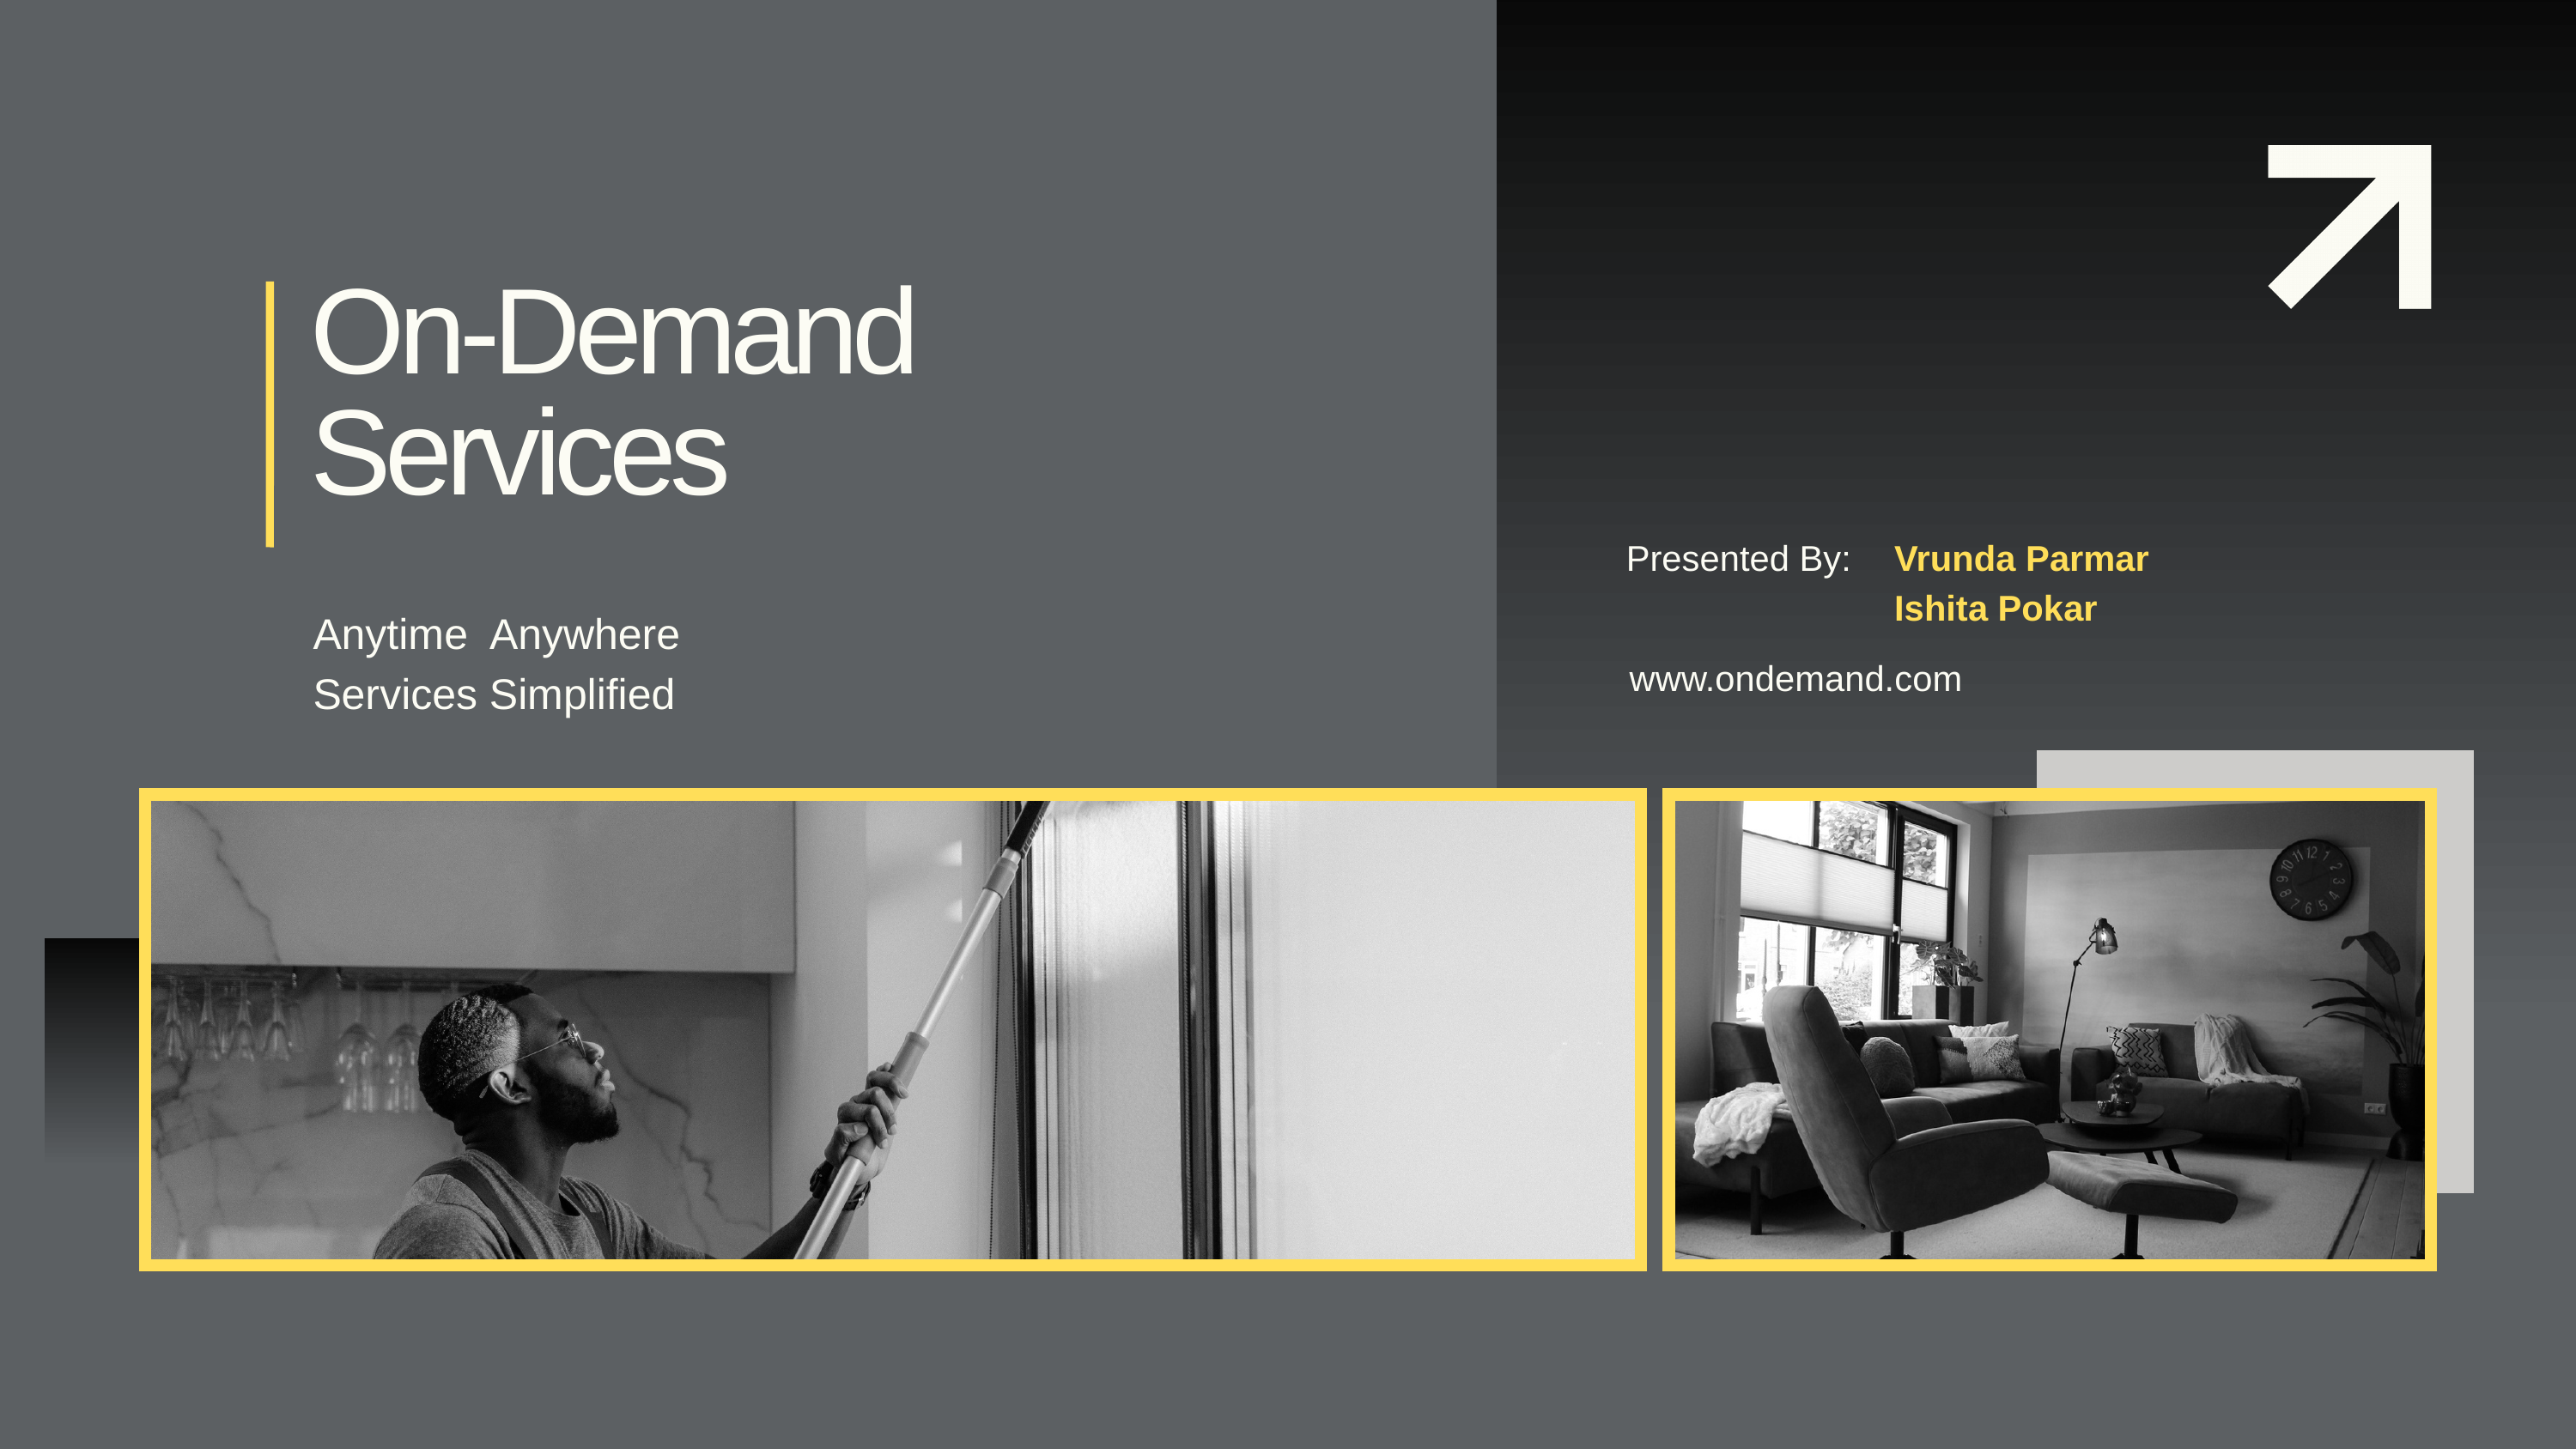

On-Demand
Services

Vrunda Parmar
Ishita Pokar
Presented By:

Anytime  Anywhere
Services Simplified
www.ondemand.com